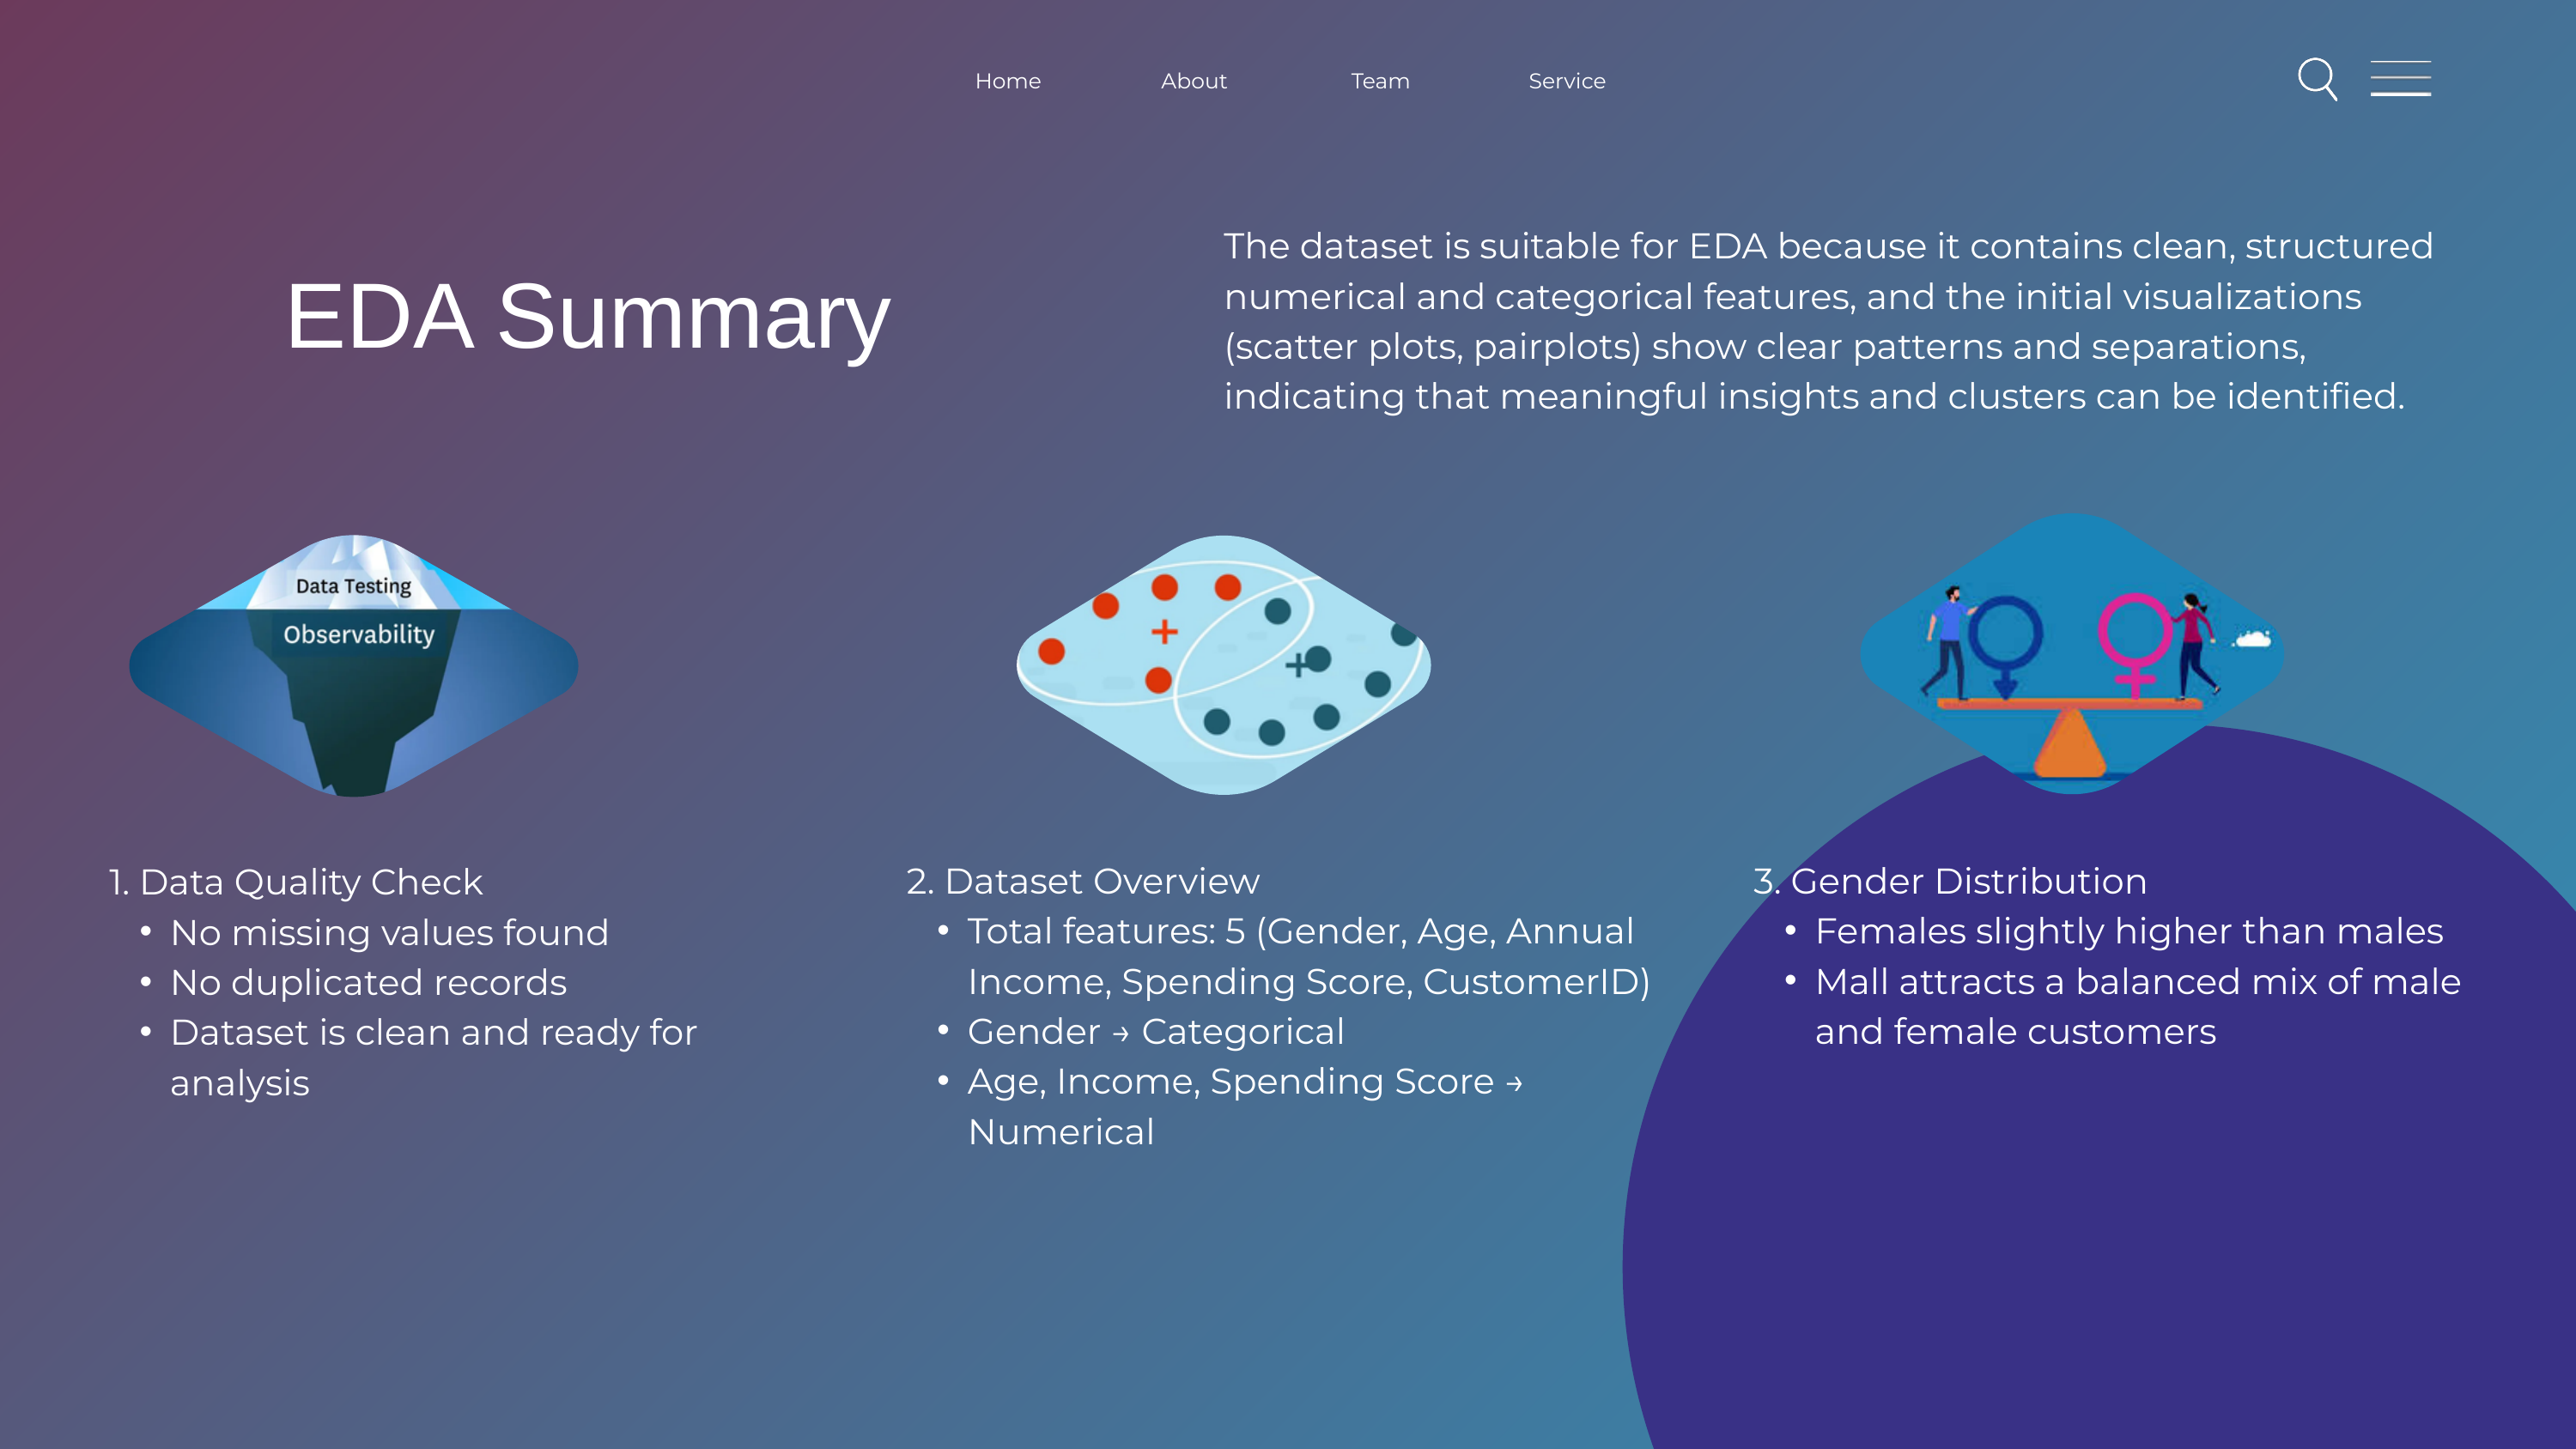

Home
About
Team
Service
The dataset is suitable for EDA because it contains clean, structured numerical and categorical features, and the initial visualizations (scatter plots, pairplots) show clear patterns and separations, indicating that meaningful insights and clusters can be identified.
EDA Summary

2. Dataset Overview
Total features: 5 (Gender, Age, Annual Income, Spending Score, CustomerID)
Gender → Categorical
Age, Income, Spending Score → Numerical

3. Gender Distribution
Females slightly higher than males
Mall attracts a balanced mix of male and female customers

1. Data Quality Check
No missing values found
No duplicated records
Dataset is clean and ready for analysis